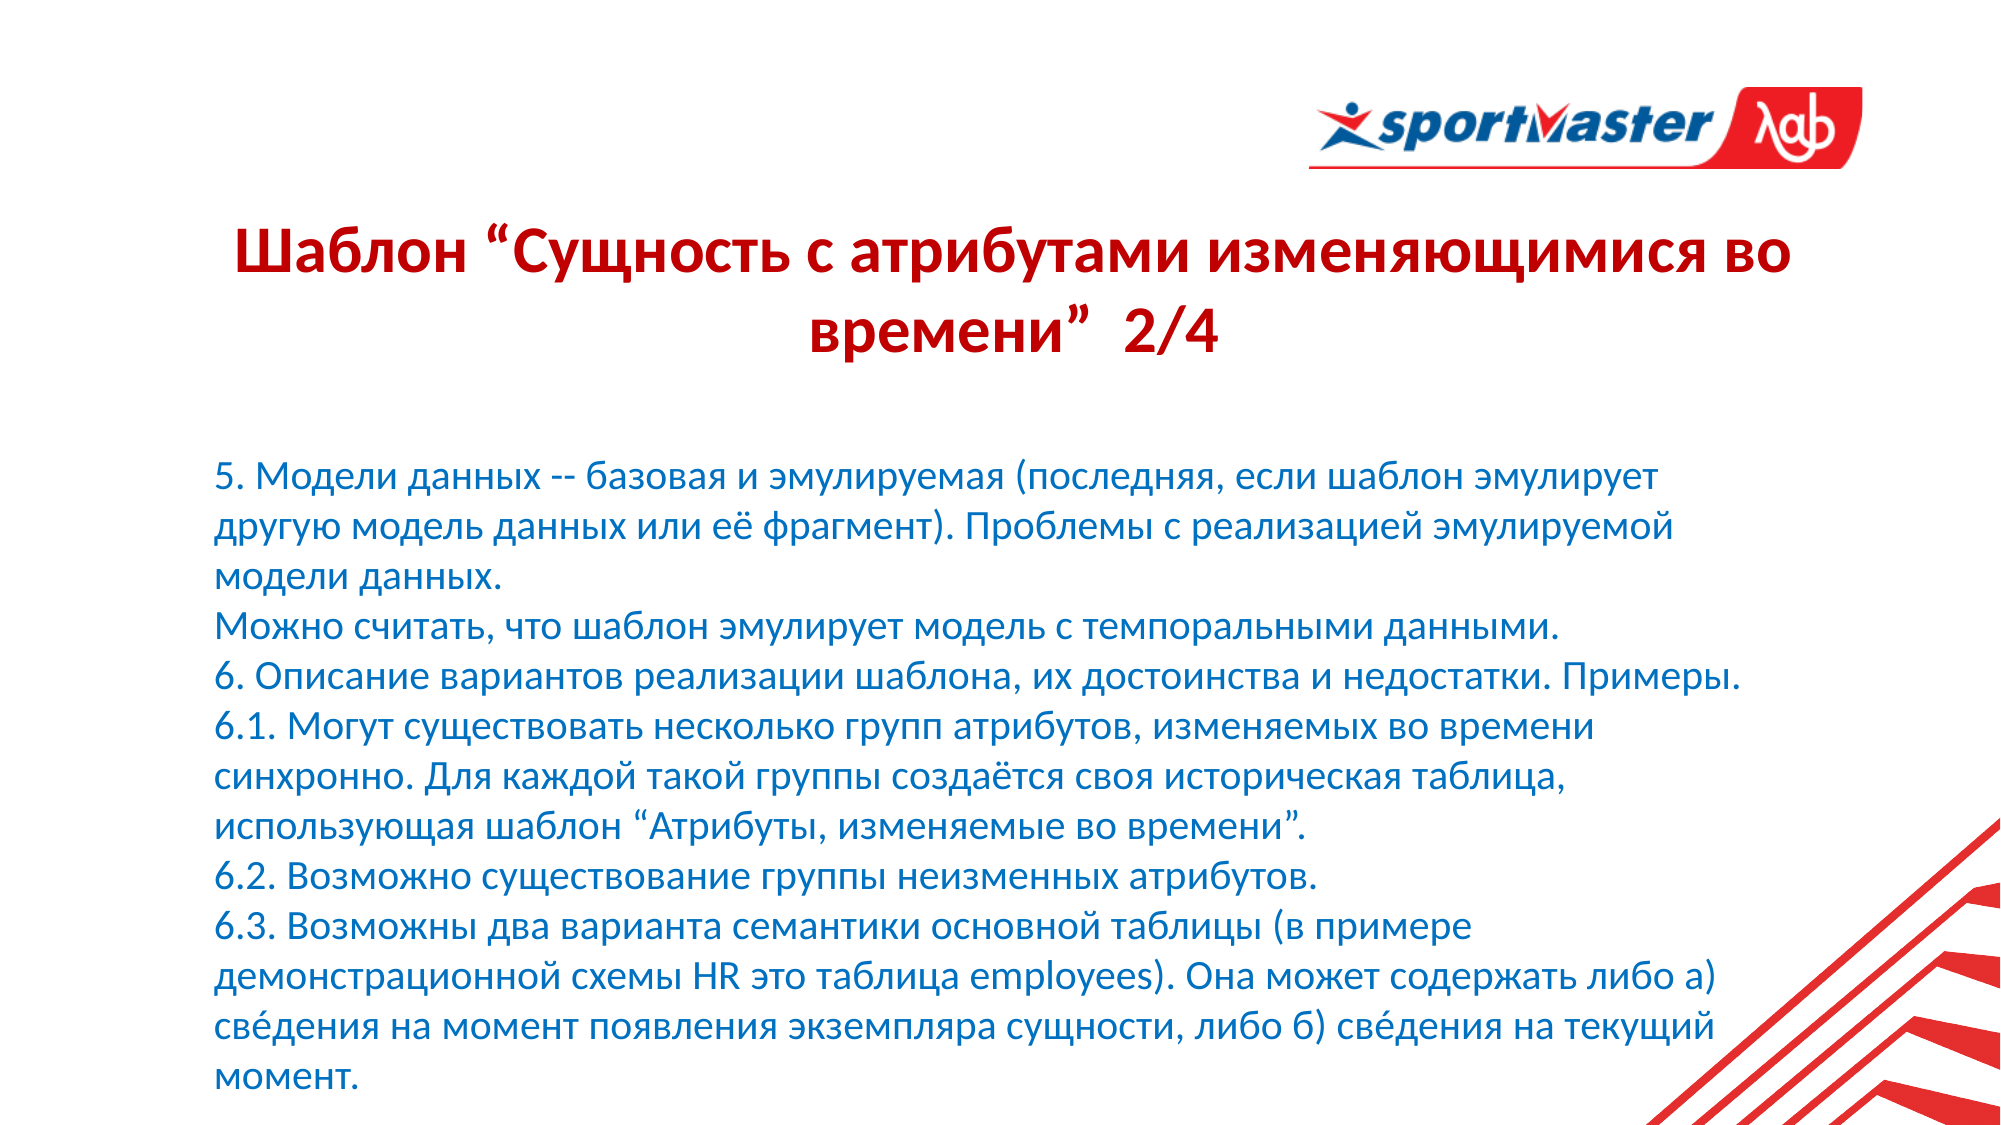

Шаблон “Сущность с атрибутами изменяющимися во времени”  2/4

5. Модели данных -- базовая и эмулируемая (последняя, если шаблон эмулирует другую модель данных или её фрагмент). Проблемы с реализацией эмулируемой модели данных.
Можно считать, что шаблон эмулирует модель с темпоральными данными.
6. Описание вариантов реализации шаблона, их достоинства и недостатки. Примеры.
6.1. Могут существовать несколько групп атрибутов, изменяемых во времени синхронно. Для каждой такой группы создаётся своя историческая таблица, использующая шаблон “Атрибуты, изменяемые во времени”.
6.2. Возможно существование группы неизменных атрибутов.
6.3. Возможны два варианта семантики основной таблицы (в примере демонстрационной схемы HR это таблица employees). Она может содержать либо а) свéдения на момент появления экземпляра сущности, либо б) свéдения на текущий момент.